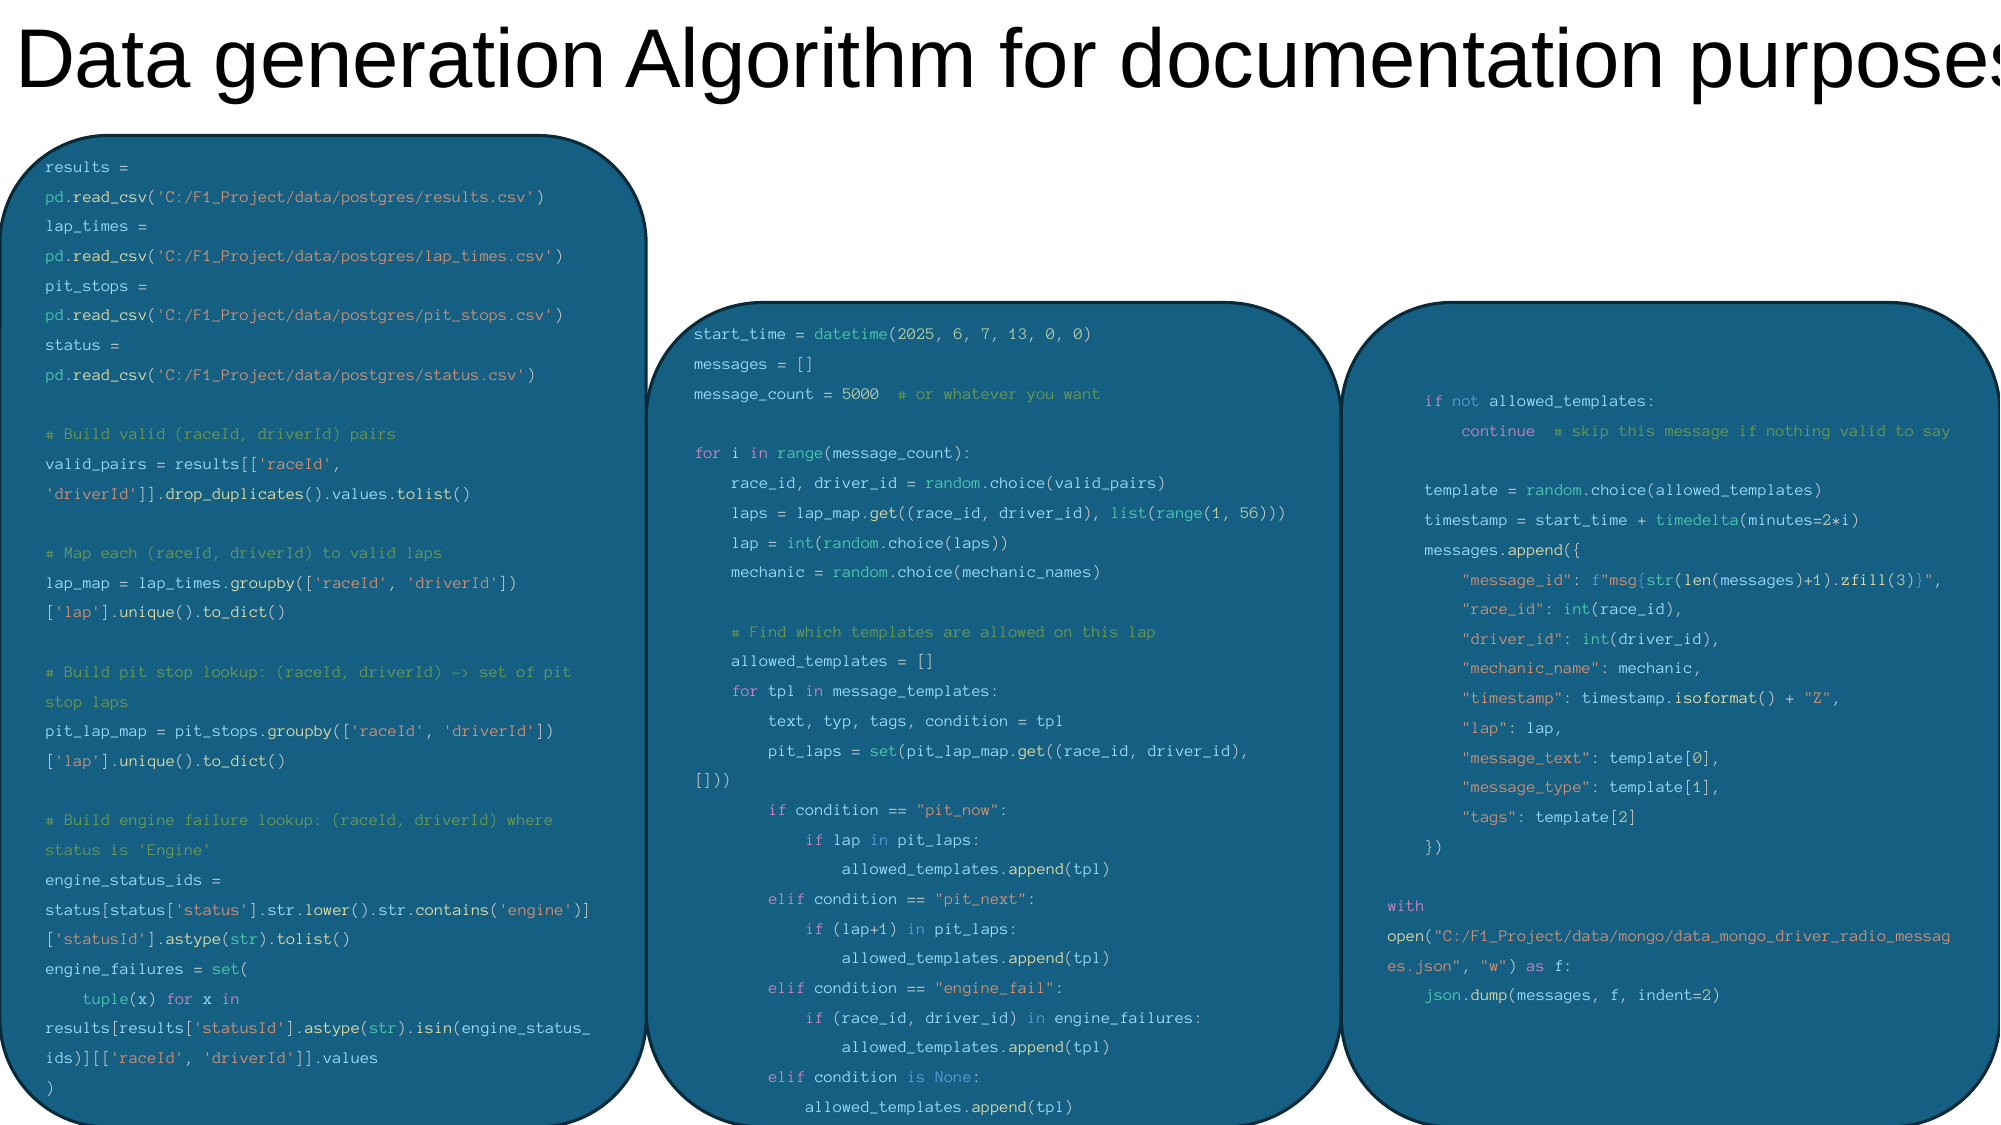

# Data generation Algorithm for documentation purposes
results = pd.read_csv('C:/F1_Project/data/postgres/results.csv')
lap_times = pd.read_csv('C:/F1_Project/data/postgres/lap_times.csv')
pit_stops = pd.read_csv('C:/F1_Project/data/postgres/pit_stops.csv')
status = pd.read_csv('C:/F1_Project/data/postgres/status.csv')
# Build valid (raceId, driverId) pairs
valid_pairs = results[['raceId', 'driverId']].drop_duplicates().values.tolist()
# Map each (raceId, driverId) to valid laps
lap_map = lap_times.groupby(['raceId', 'driverId'])['lap'].unique().to_dict()
# Build pit stop lookup: (raceId, driverId) -> set of pit stop laps
pit_lap_map = pit_stops.groupby(['raceId', 'driverId'])['lap'].unique().to_dict()
# Build engine failure lookup: (raceId, driverId) where status is 'Engine'
engine_status_ids = status[status['status'].str.lower().str.contains('engine')]['statusId'].astype(str).tolist()
engine_failures = set(
    tuple(x) for x in results[results['statusId'].astype(str).isin(engine_status_ids)][['raceId', 'driverId']].values
)

start_time = datetime(2025, 6, 7, 13, 0, 0)
messages = []
message_count = 5000  # or whatever you want
for i in range(message_count):
    race_id, driver_id = random.choice(valid_pairs)
    laps = lap_map.get((race_id, driver_id), list(range(1, 56)))
    lap = int(random.choice(laps))
    mechanic = random.choice(mechanic_names)
    # Find which templates are allowed on this lap
    allowed_templates = []
    for tpl in message_templates:
        text, typ, tags, condition = tpl
        pit_laps = set(pit_lap_map.get((race_id, driver_id), []))
        if condition == "pit_now":
            if lap in pit_laps:
                allowed_templates.append(tpl)
        elif condition == "pit_next":
            if (lap+1) in pit_laps:
                allowed_templates.append(tpl)
        elif condition == "engine_fail":
            if (race_id, driver_id) in engine_failures:
                allowed_templates.append(tpl)
        elif condition is None:
            allowed_templates.append(tpl)
    if not allowed_templates:
        continue  # skip this message if nothing valid to say
    template = random.choice(allowed_templates)
    timestamp = start_time + timedelta(minutes=2*i)
    messages.append({
        "message_id": f"msg{str(len(messages)+1).zfill(3)}",
        "race_id": int(race_id),
        "driver_id": int(driver_id),
        "mechanic_name": mechanic,
        "timestamp": timestamp.isoformat() + "Z",
        "lap": lap,
        "message_text": template[0],
        "message_type": template[1],
        "tags": template[2]
    })
with open("C:/F1_Project/data/mongo/data_mongo_driver_radio_messages.json", "w") as f:
    json.dump(messages, f, indent=2)